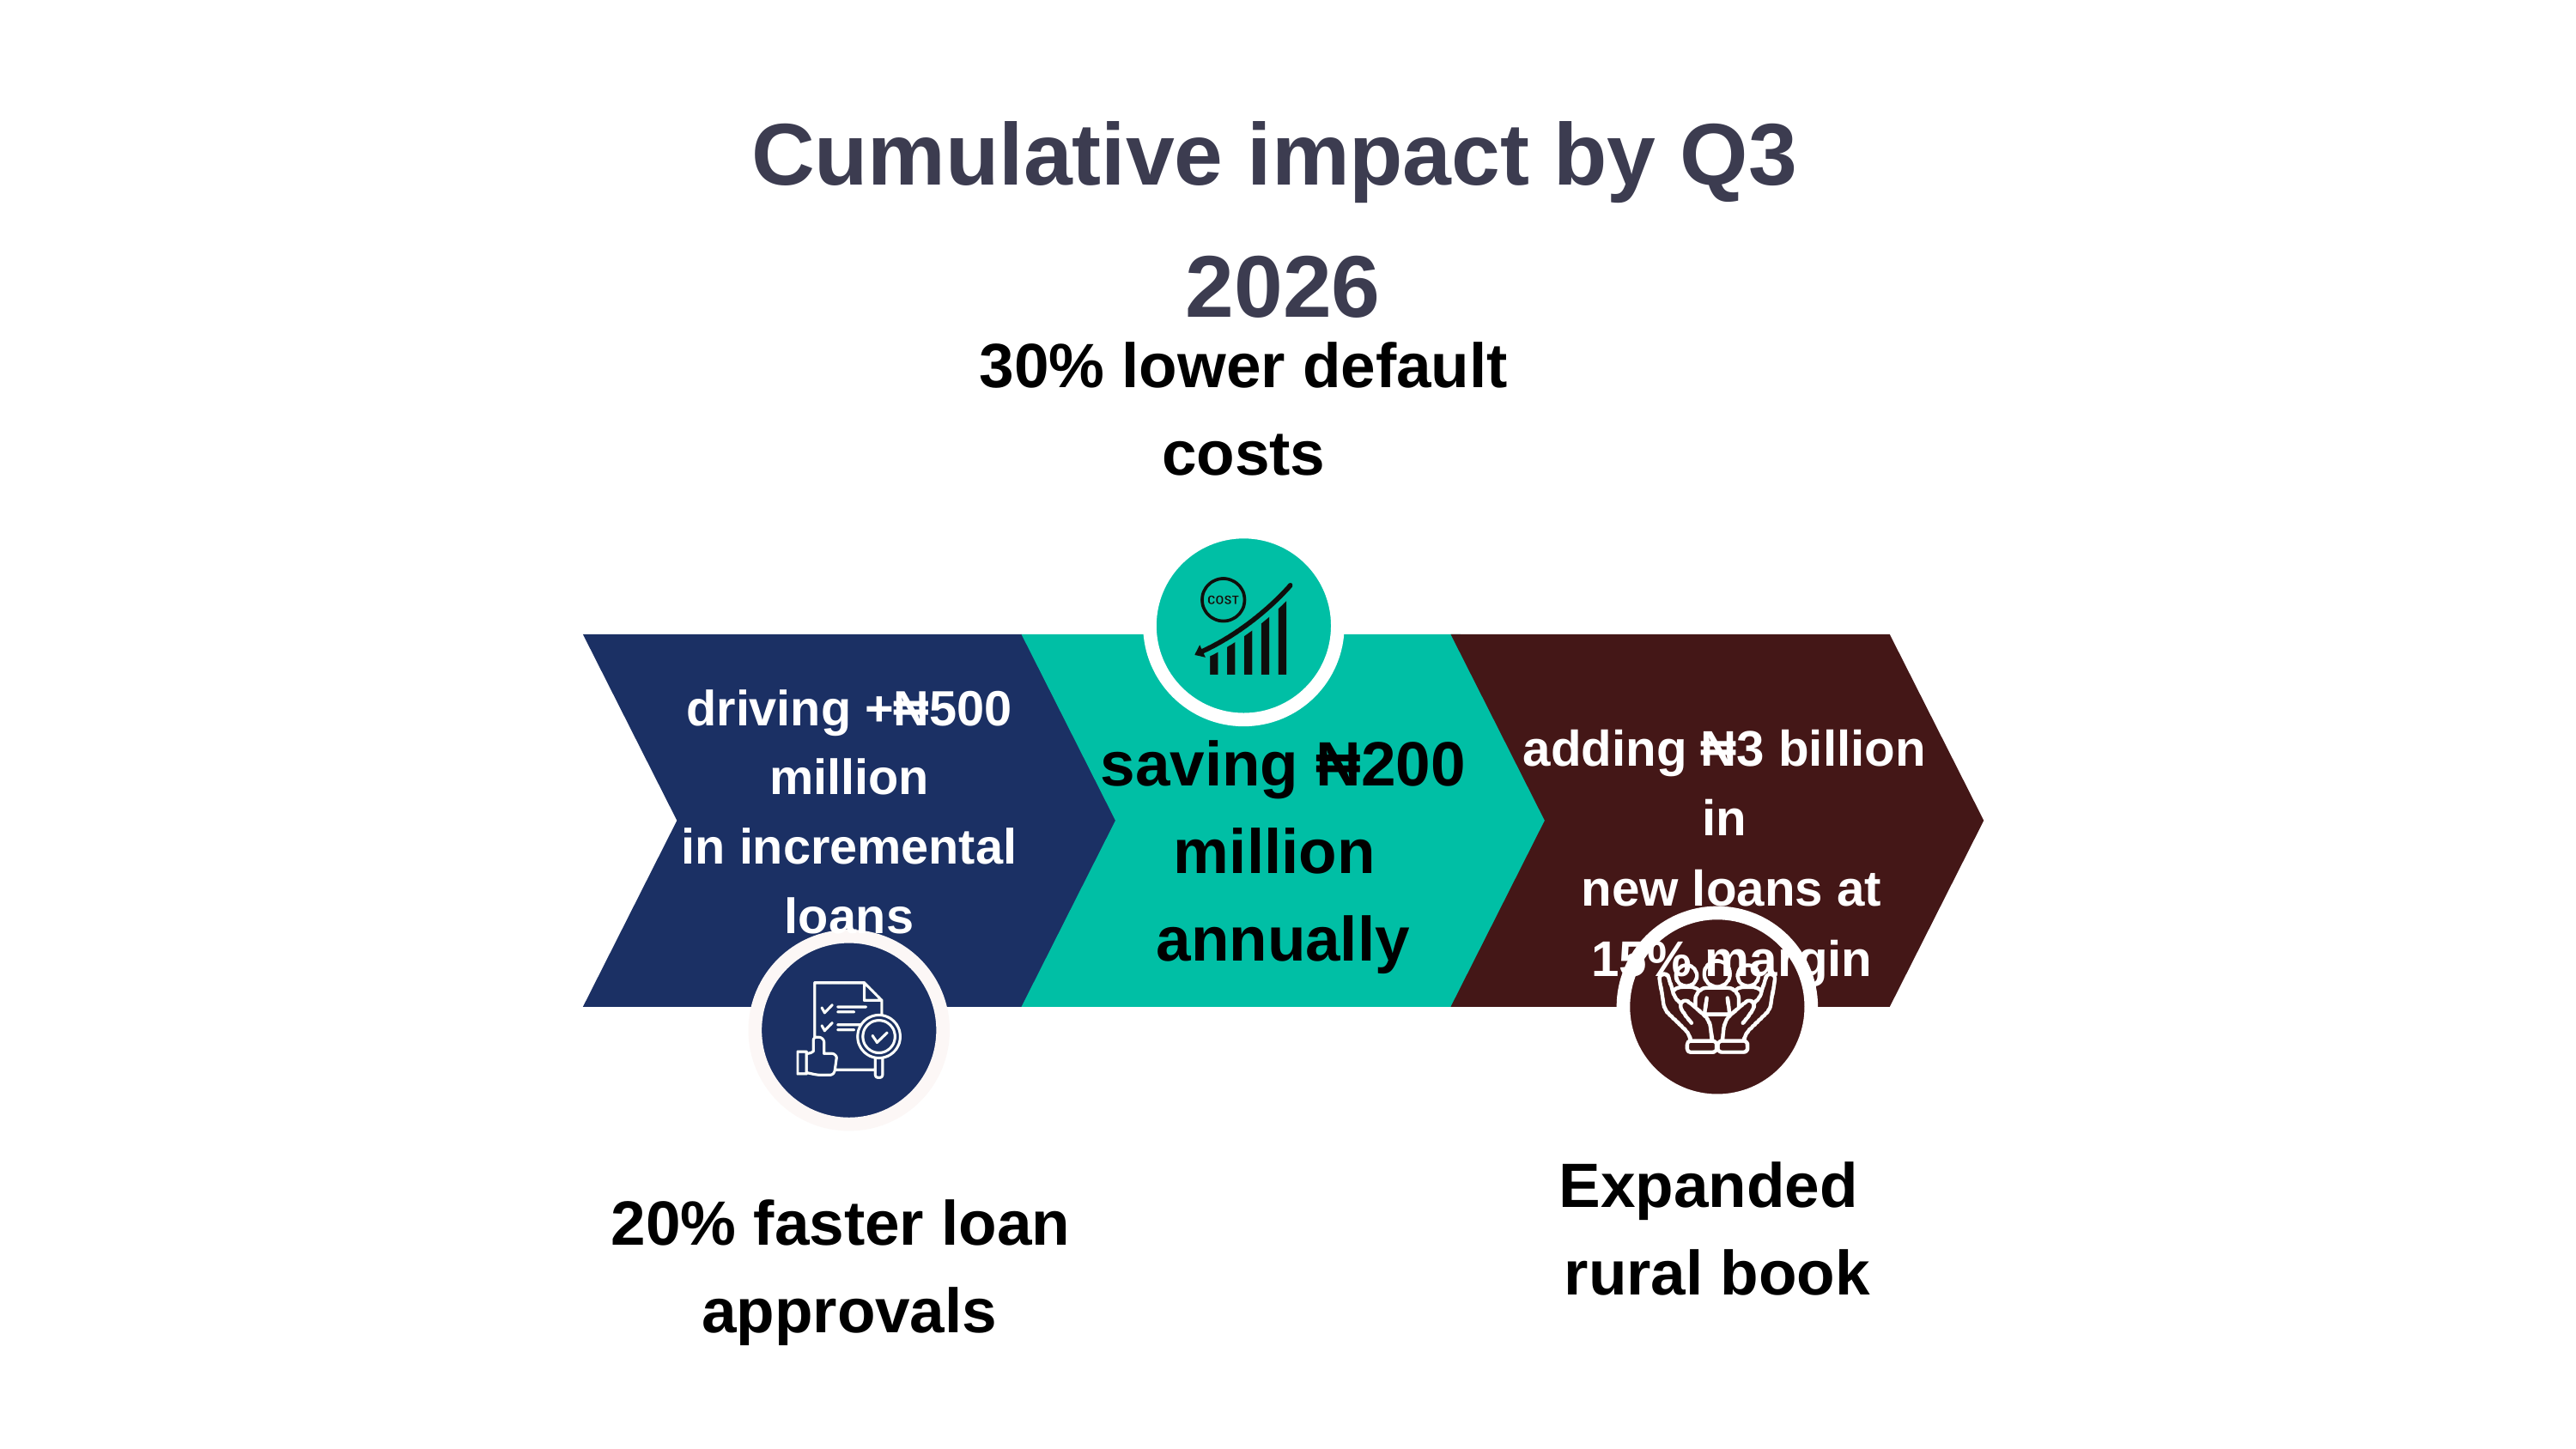

Cumulative impact by Q3 2026
30% lower default costs

driving +₦500 million
 in incremental
loans
adding ₦3 billion in
 new loans at
 15% margin
saving ₦200 million
annually

Expanded
rural book
20% faster loan
approvals